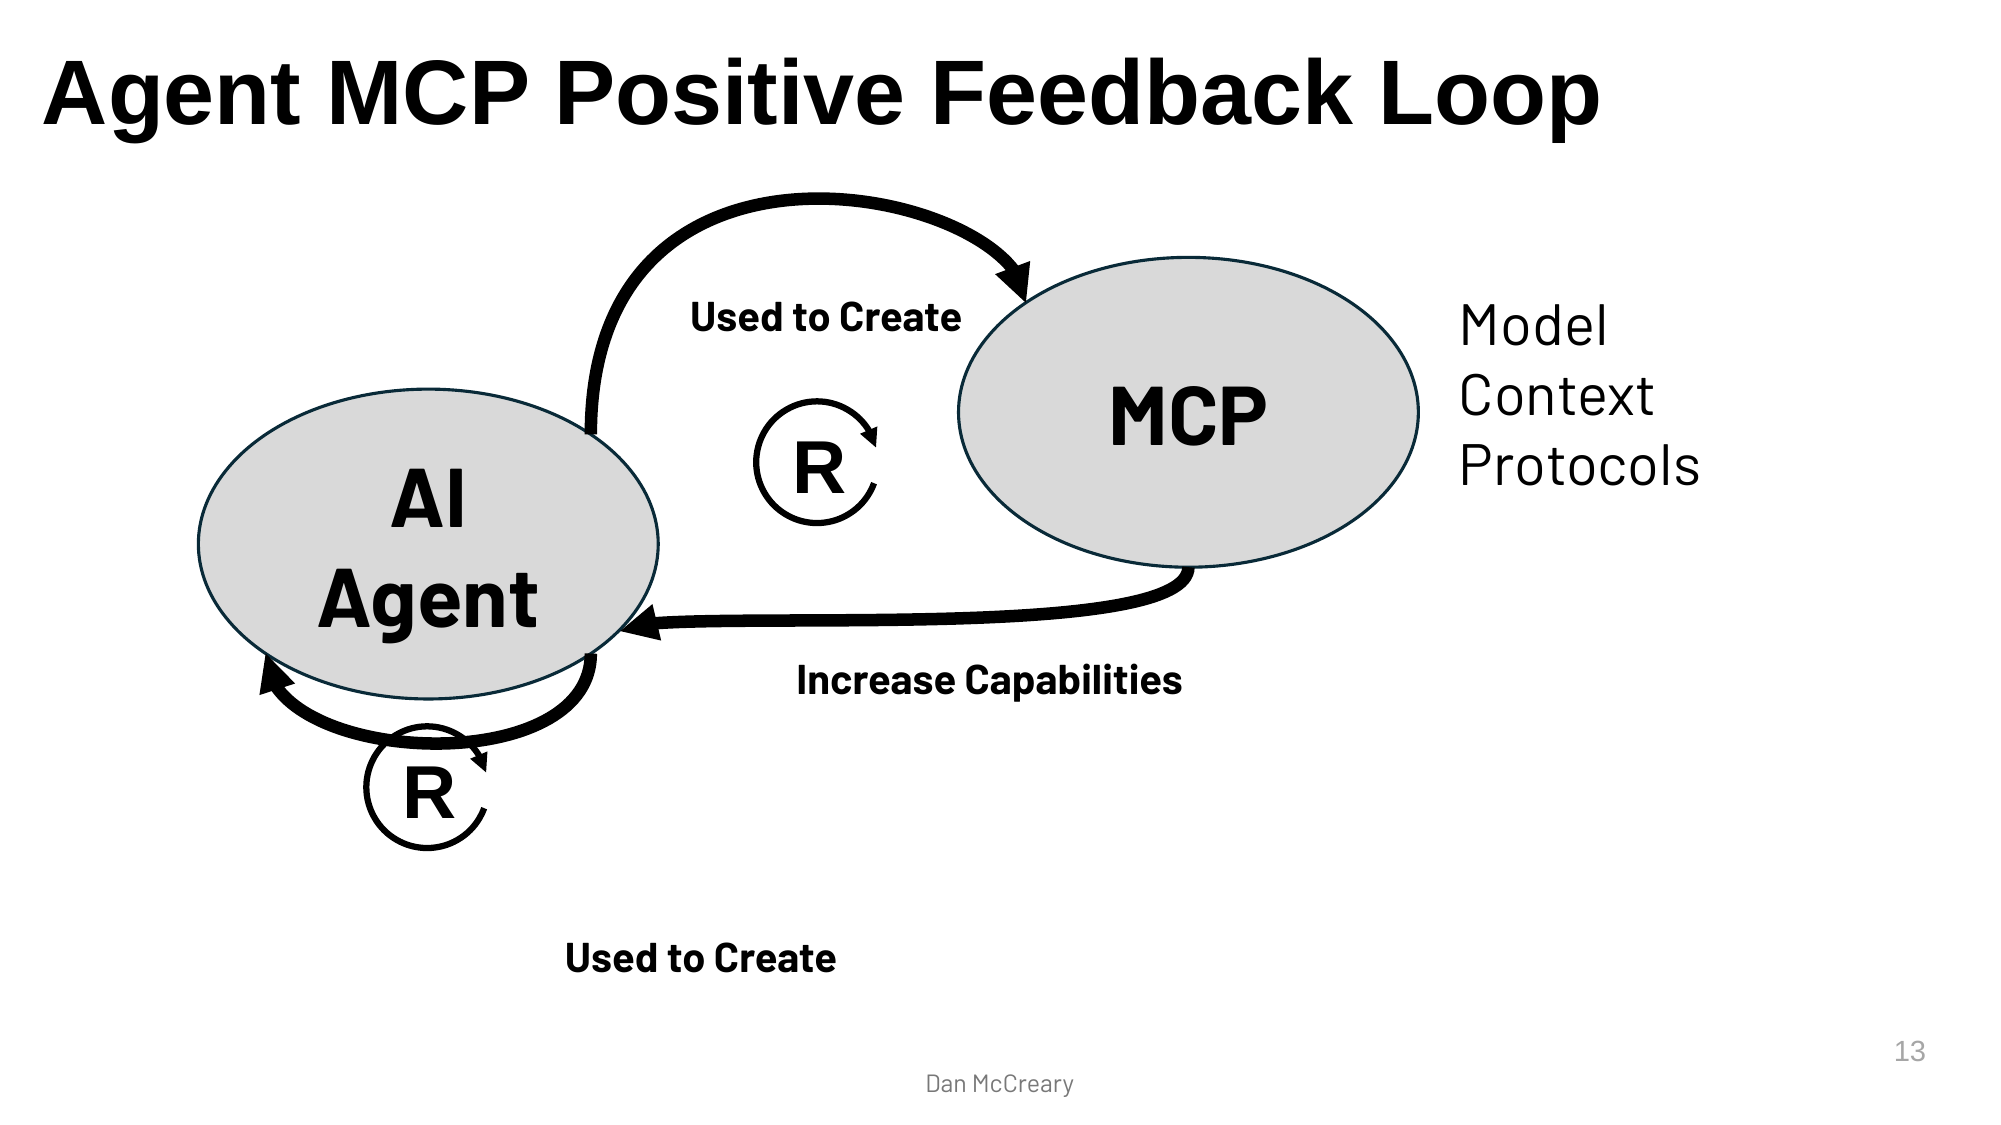

# Agent MCP Positive Feedback Loop
MCP
Model
Context
Protocols
Used to Create
AI Agent

R
Increase Capabilities

R
Used to Create
13
Dan McCreary